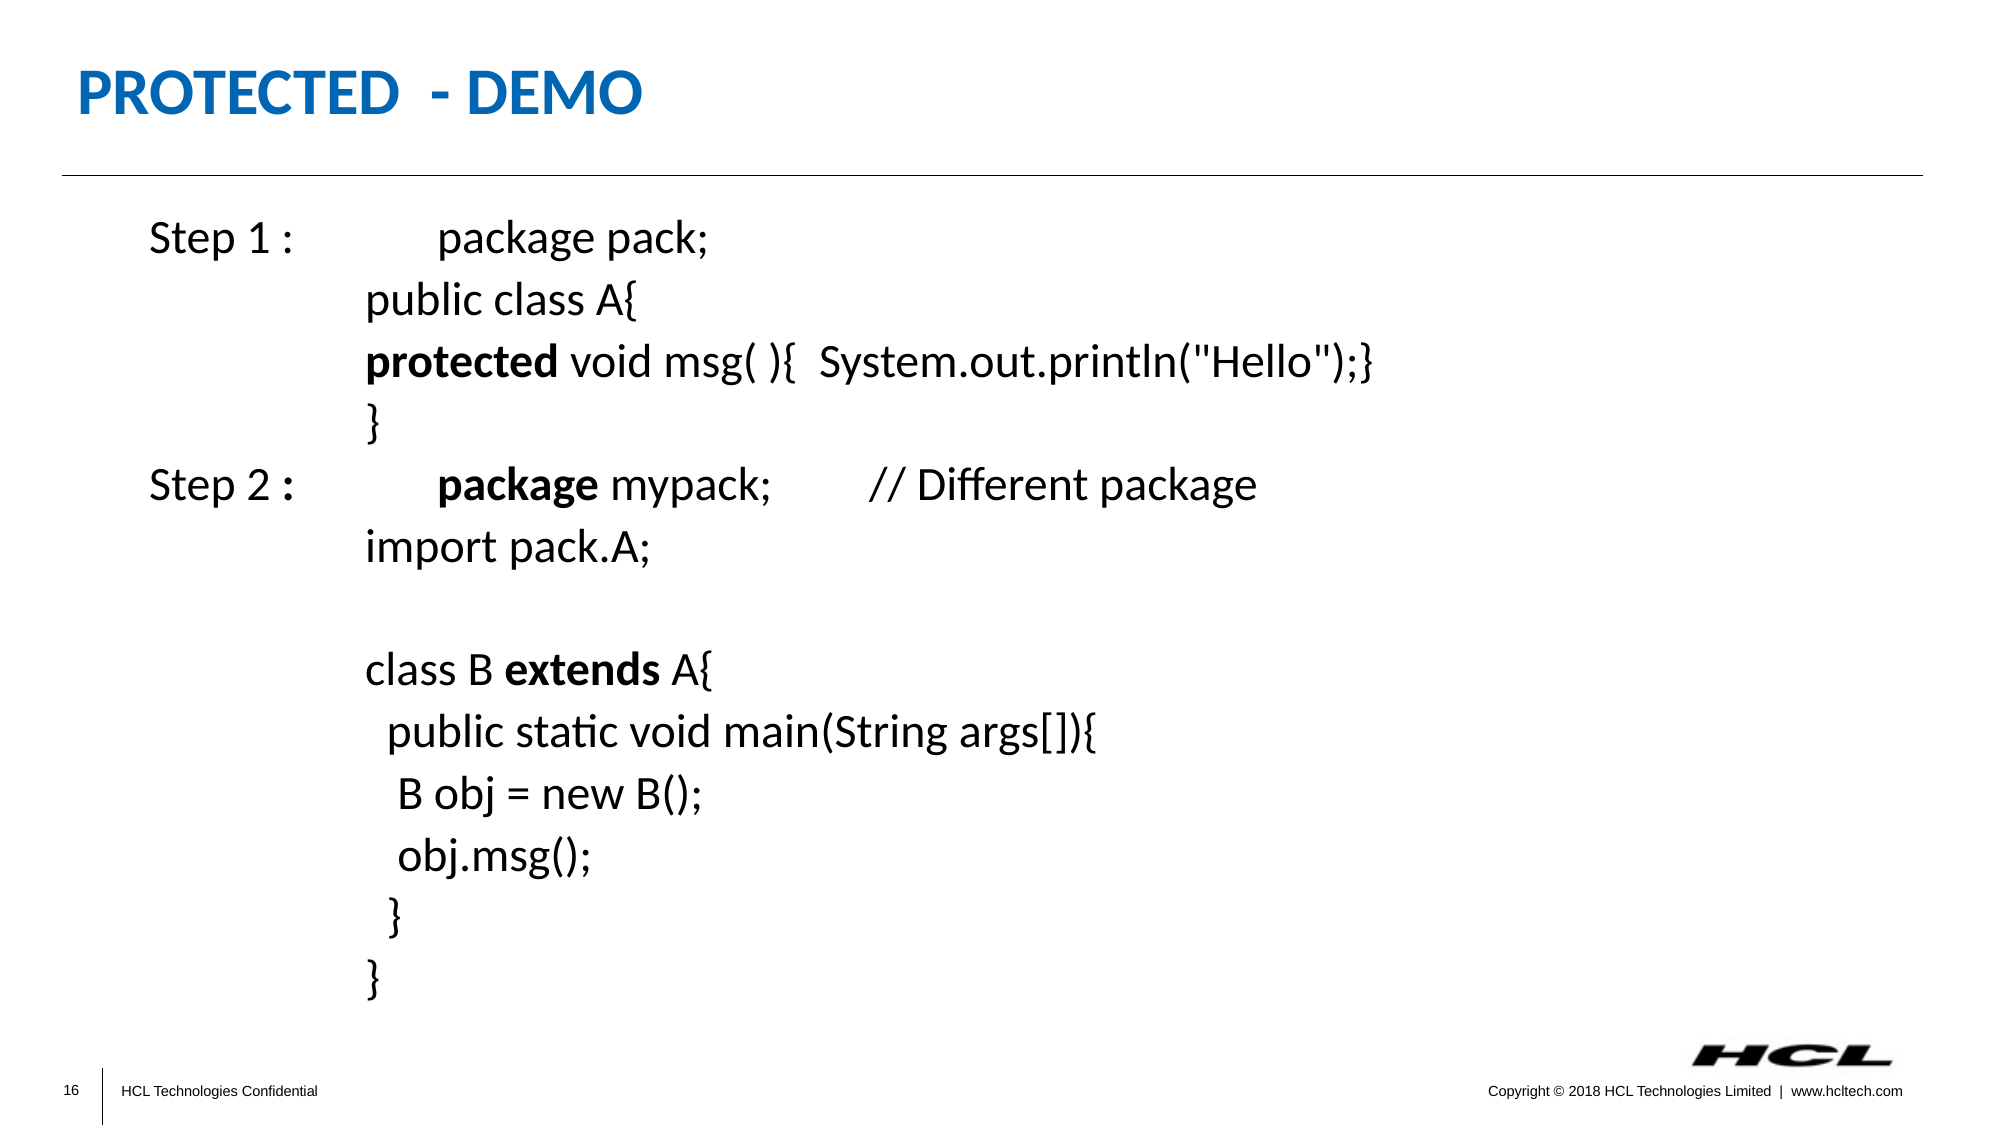

# Protected  - demo
Step 1 :	package pack;
public class A{
protected void msg( ){  System.out.println("Hello");}
}
Step 2 :	package mypack;  	// Different package
import pack.A;

class B extends A{
  public static void main(String args[]){
   B obj = new B();
   obj.msg();
  }
}